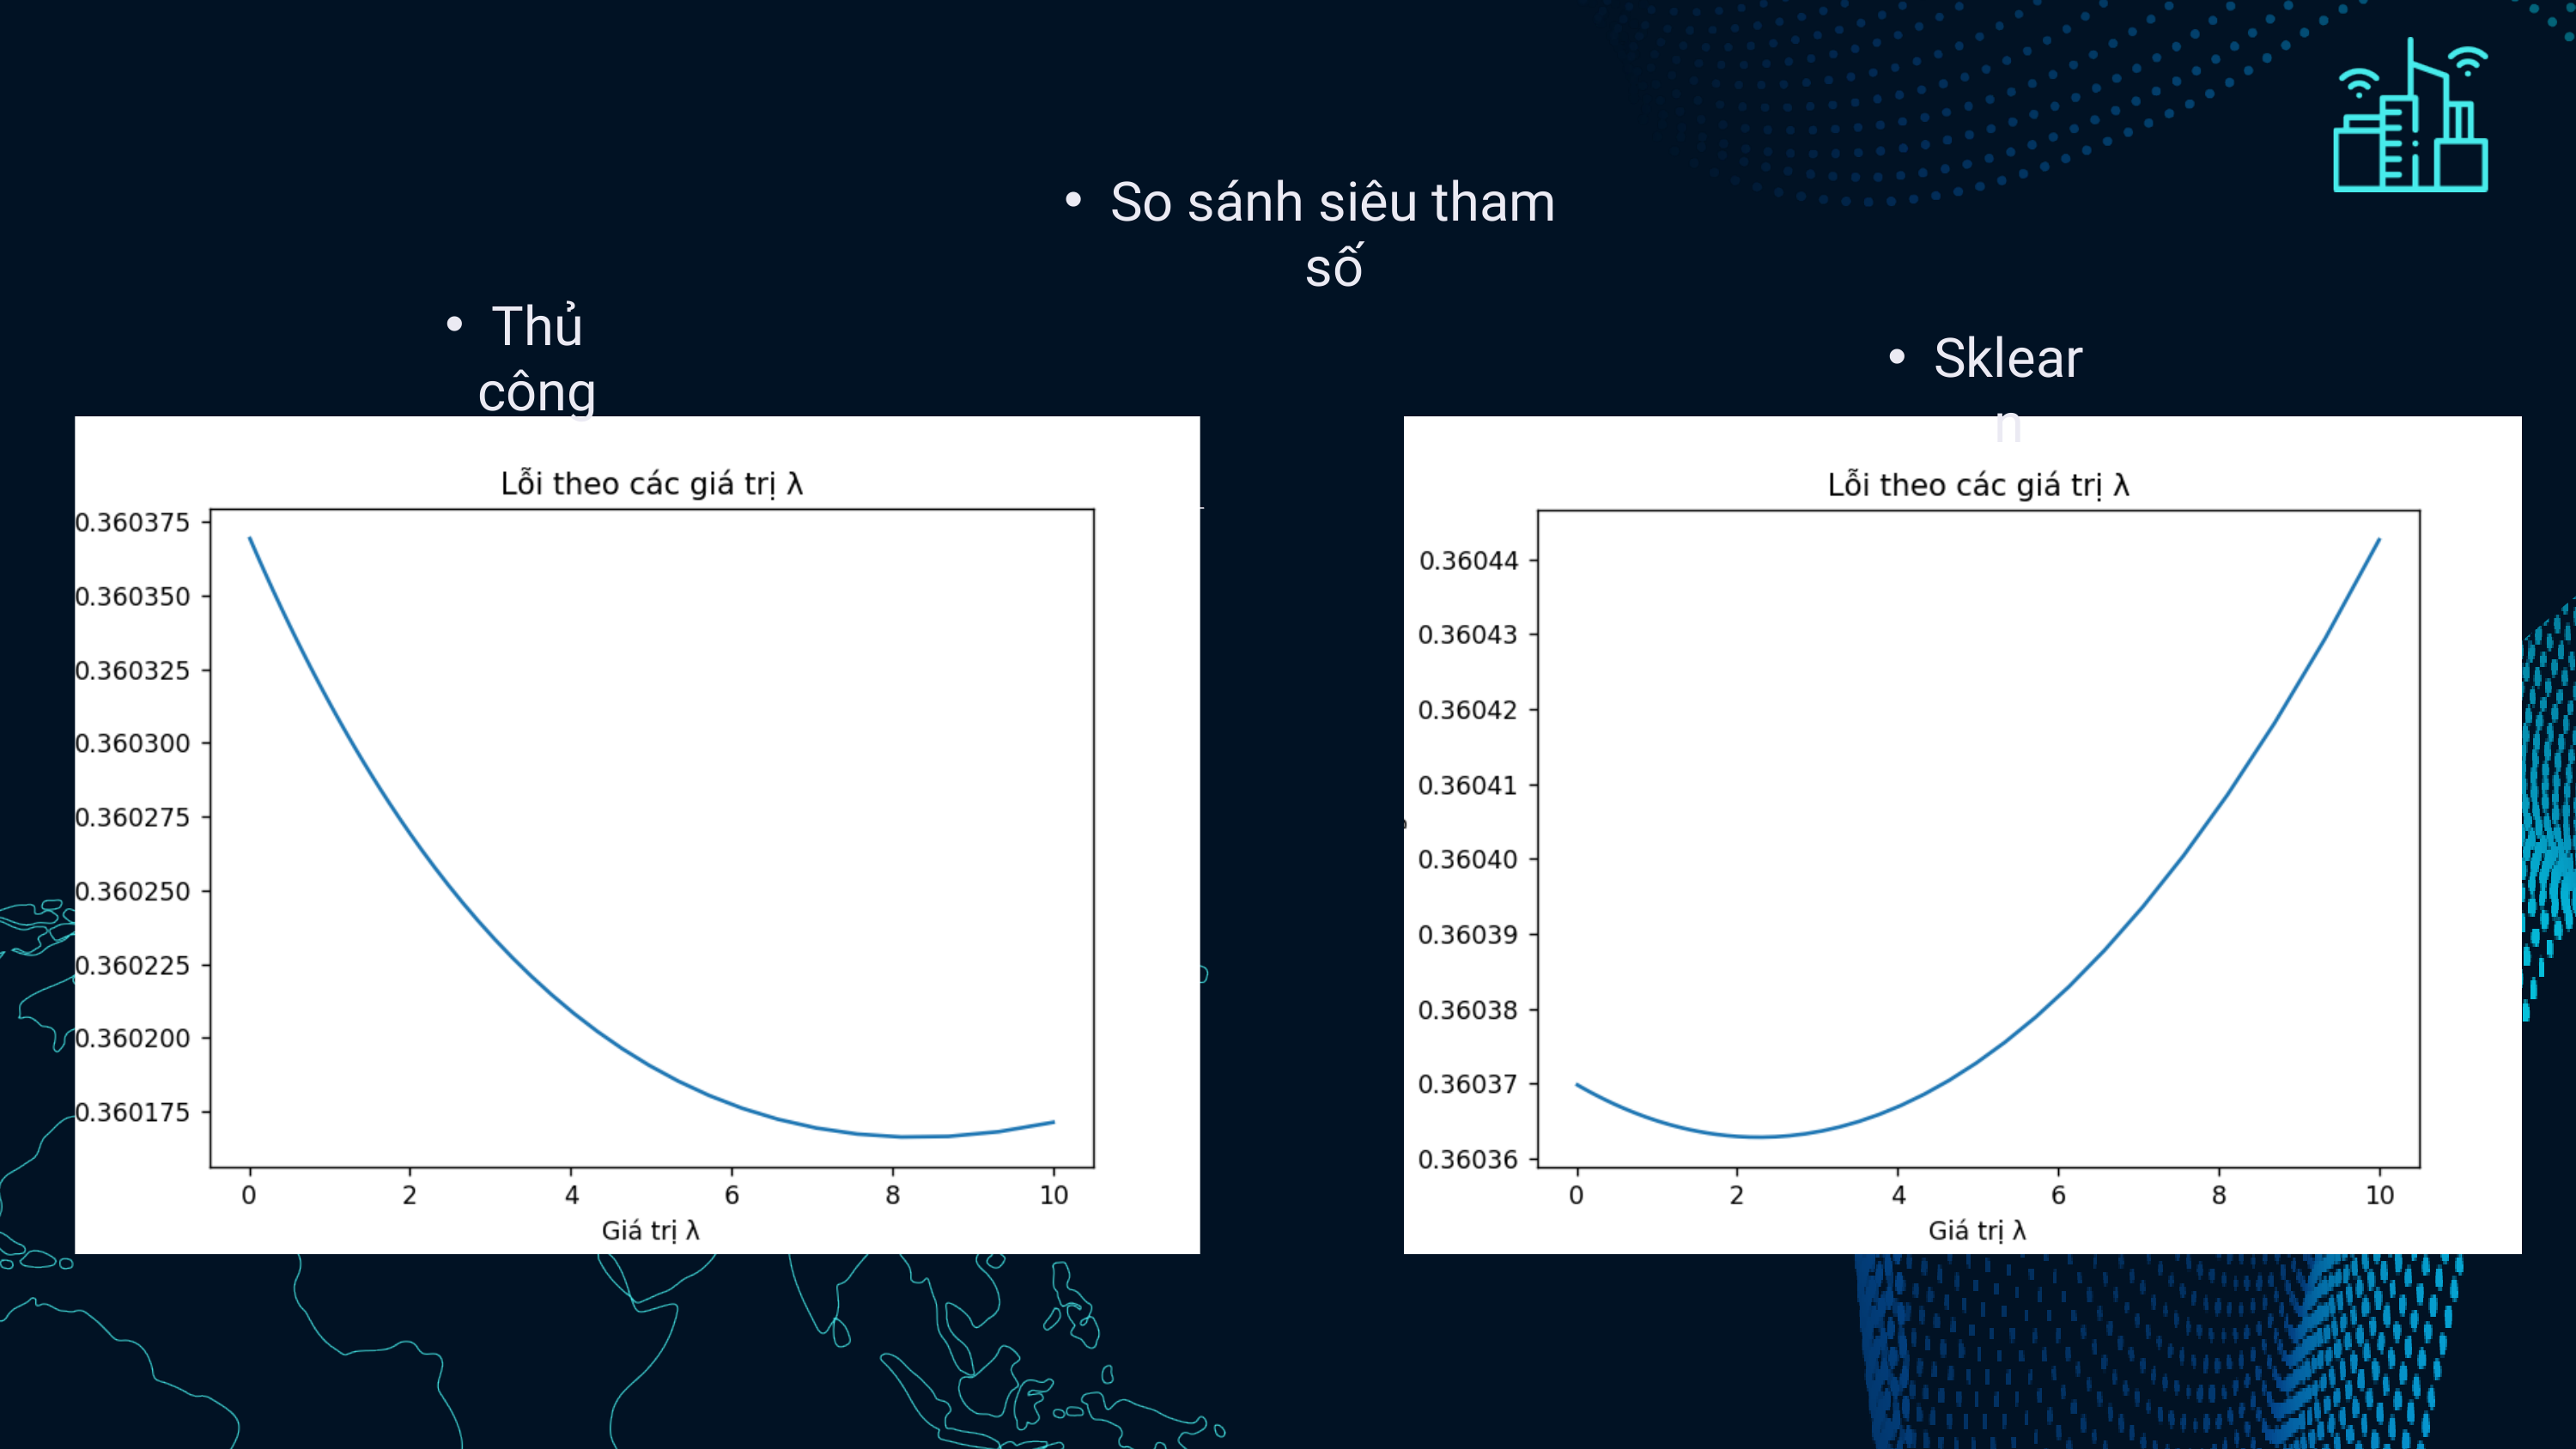

So sánh siêu tham số
Thủ công
Sklearn